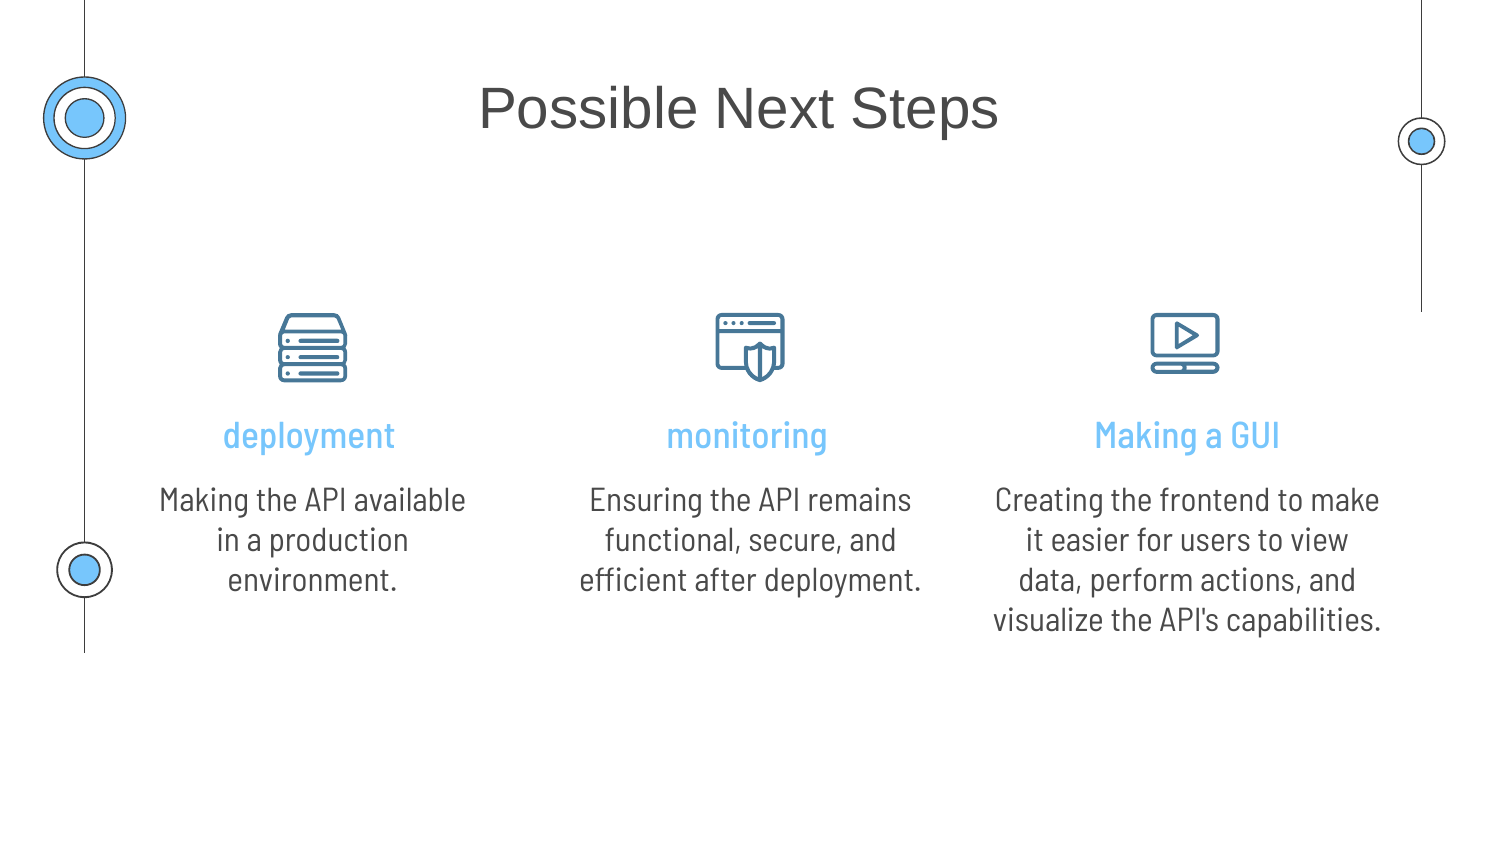

# Possible Next Steps

deployment
monitoring
Making a GUI

Making the API available in a production environment.
Ensuring the API remains functional, secure, and efficient after deployment.
Creating the frontend to make it easier for users to view data, perform actions, and visualize the API's capabilities.